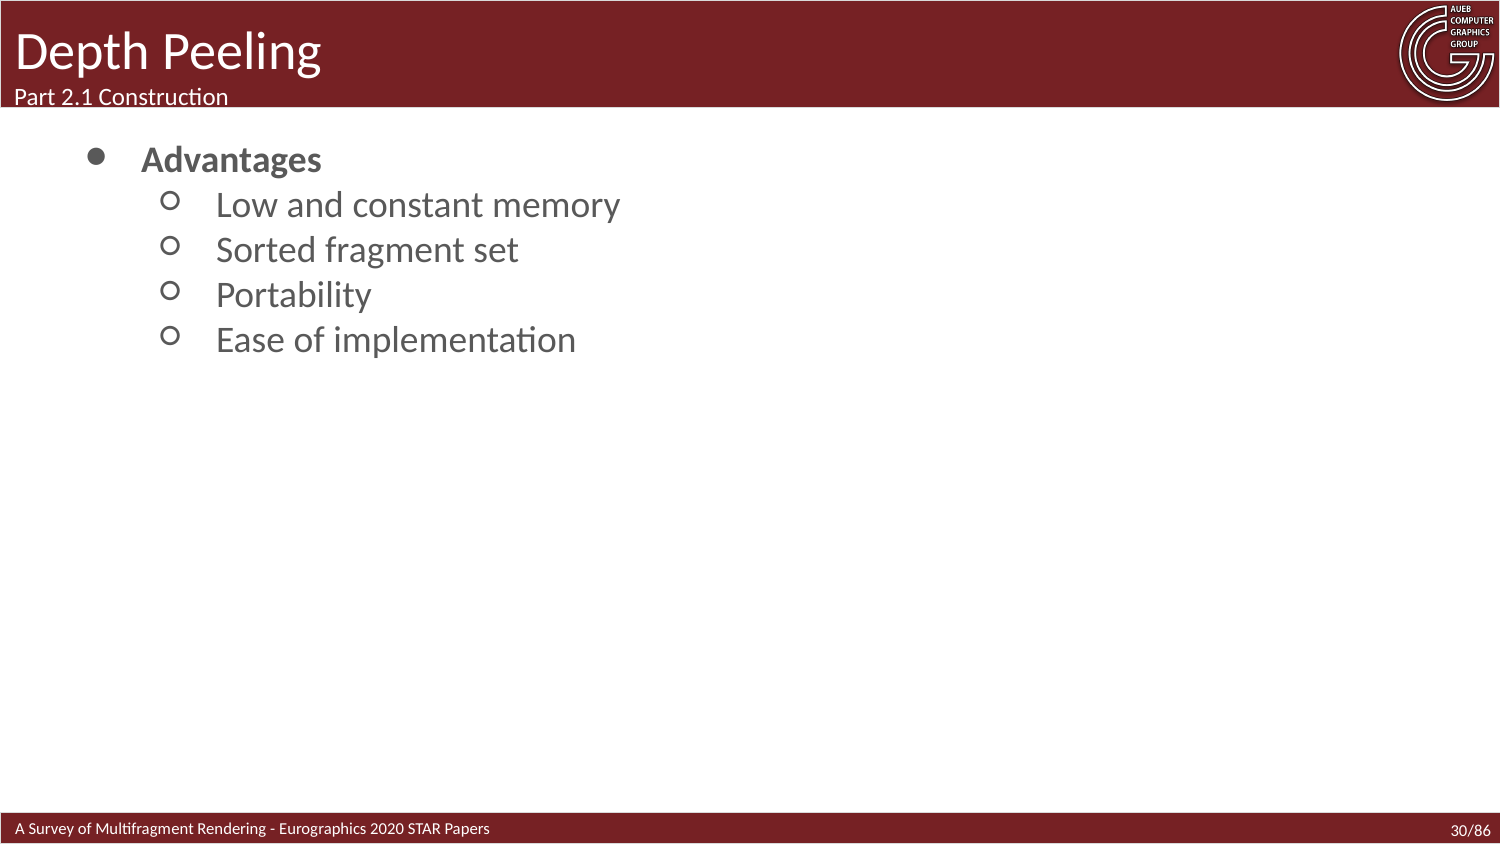

# Depth Peeling
Part 2.1 Construction
Advantages
Low and constant memory
Sorted fragment set
Portability
Ease of implementation
30/86